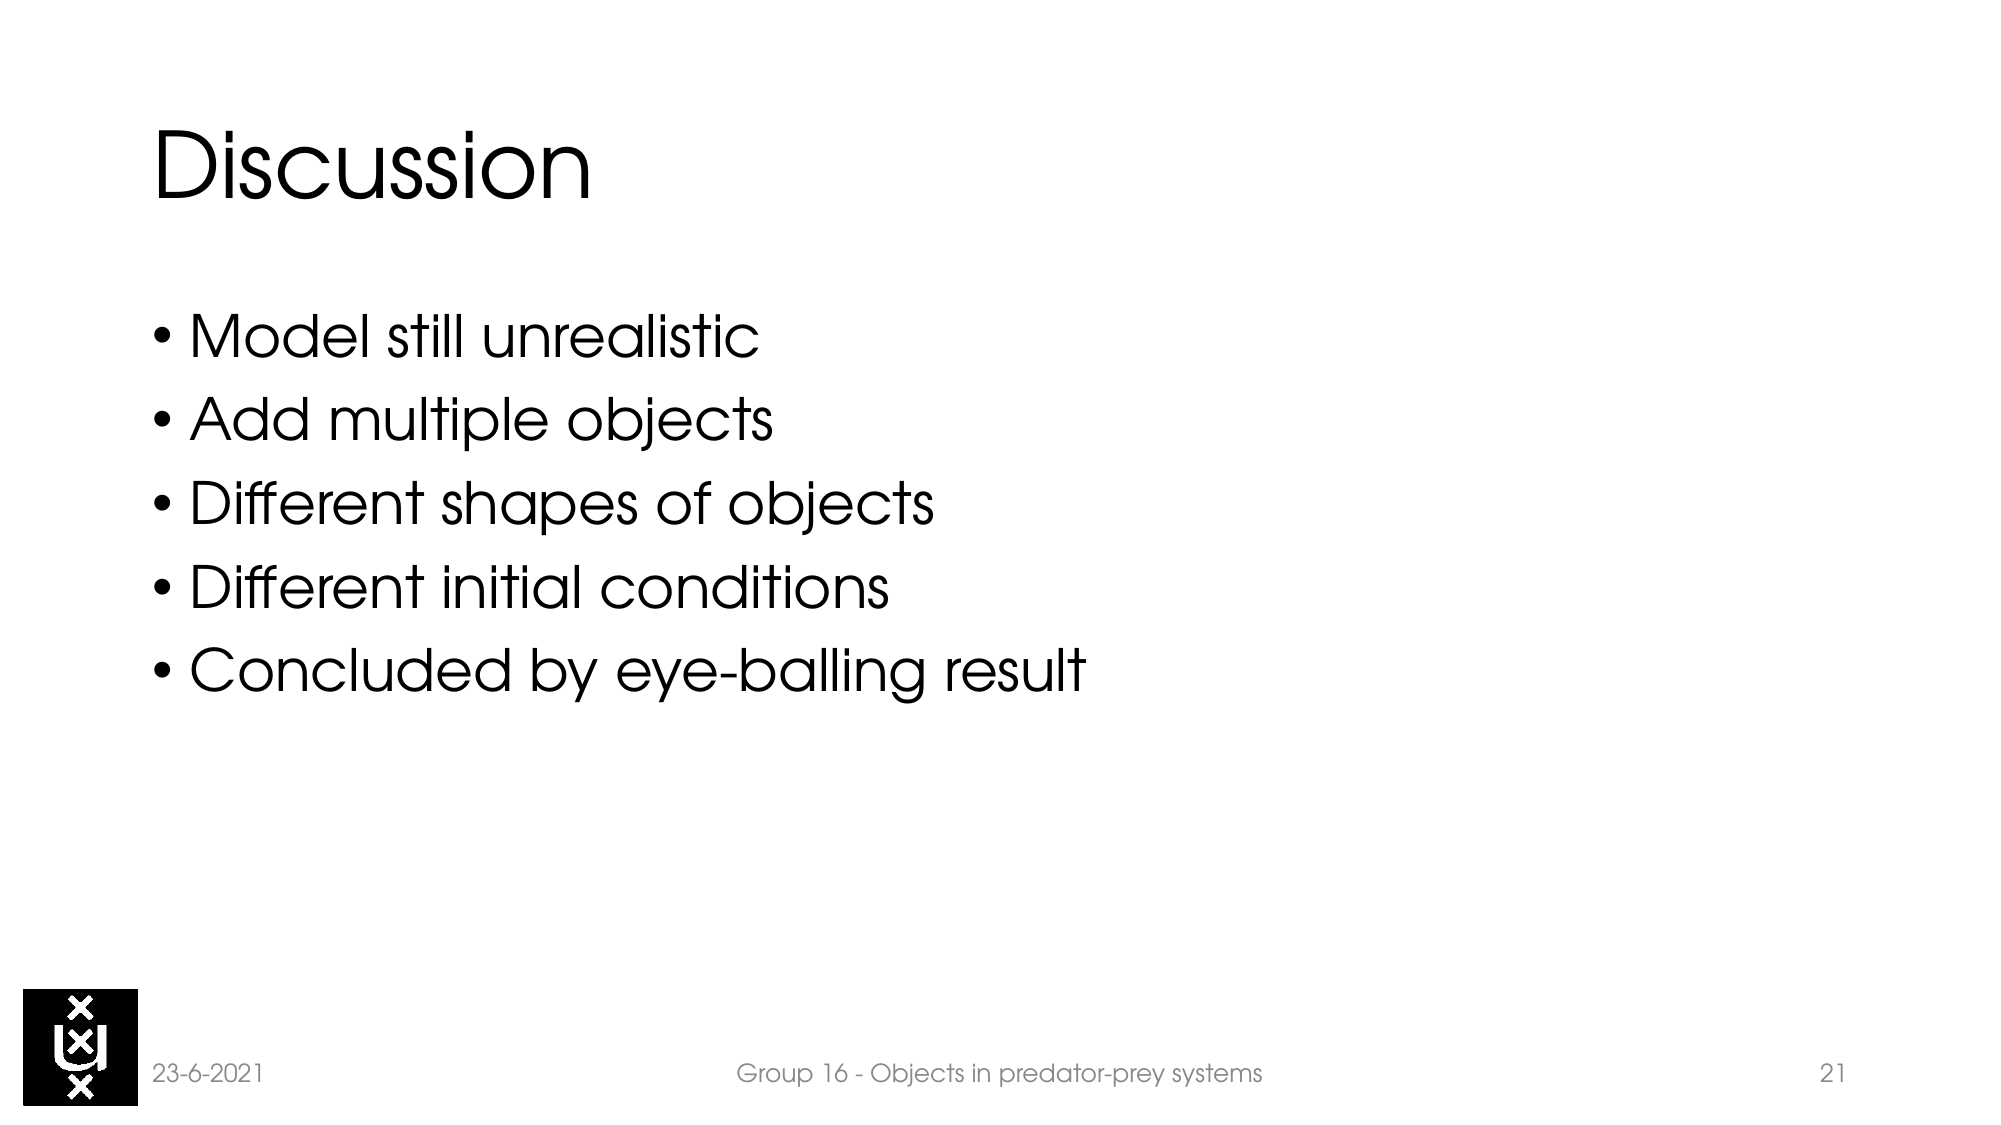

# Discussion
Model still unrealistic
Add multiple objects
Different shapes of objects
Different initial conditions
Concluded by eye-balling result
23-6-2021
Group 16 - Objects in predator-prey systems
21